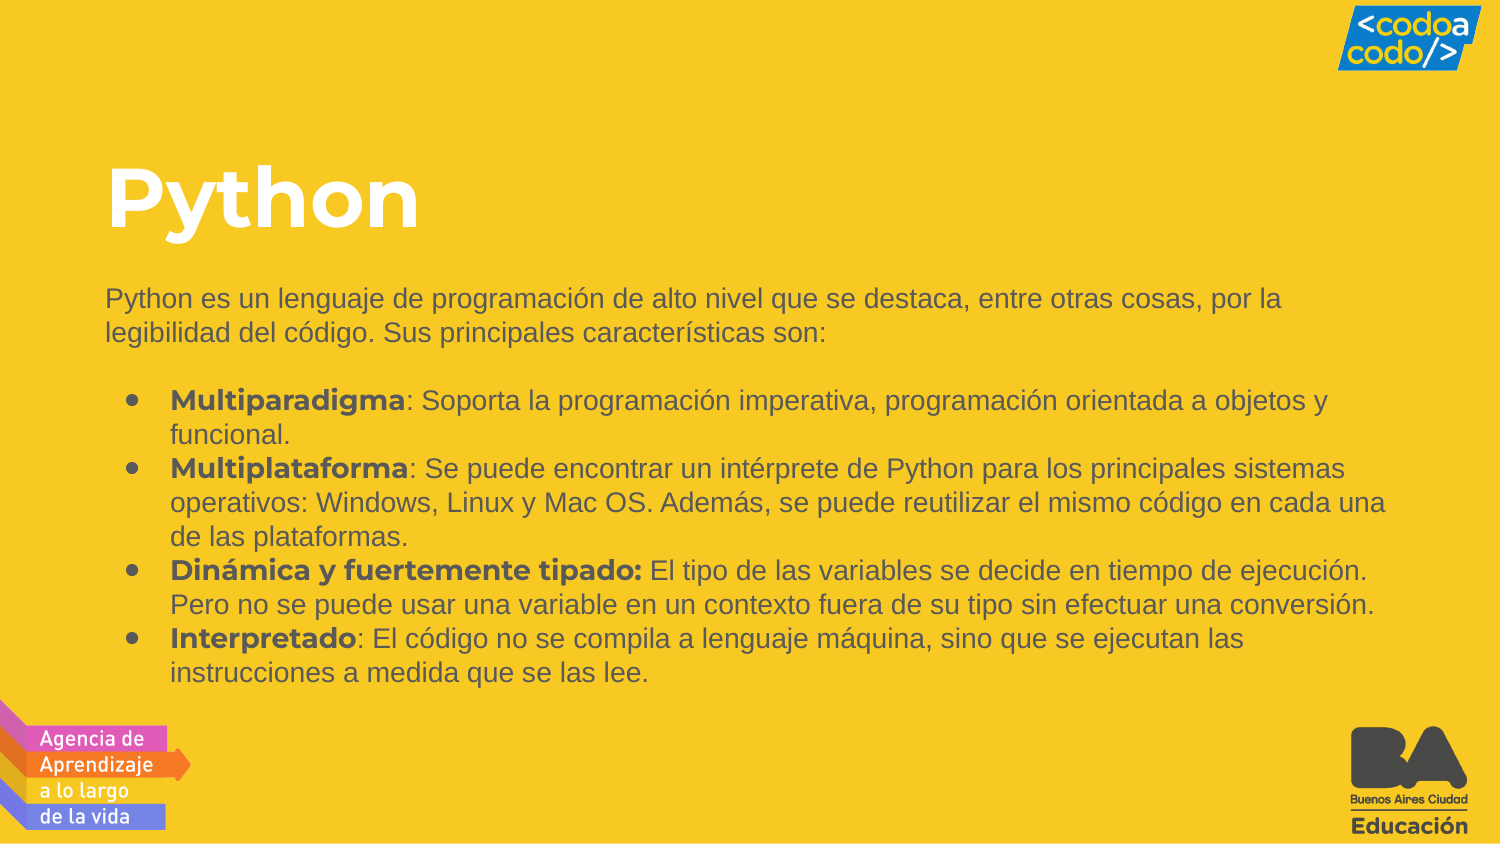

# Python
Python es un lenguaje de programación de alto nivel que se destaca, entre otras cosas, por la legibilidad del código. Sus principales características son:

Multiparadigma: Soporta la programación imperativa, programación orientada a objetos y funcional.
Multiplataforma: Se puede encontrar un intérprete de Python para los principales sistemas operativos: Windows, Linux y Mac OS. Además, se puede reutilizar el mismo código en cada una de las plataformas.
Dinámica y fuertemente tipado: El tipo de las variables se decide en tiempo de ejecución. Pero no se puede usar una variable en un contexto fuera de su tipo sin efectuar una conversión.
Interpretado: El código no se compila a lenguaje máquina, sino que se ejecutan las instrucciones a medida que se las lee.